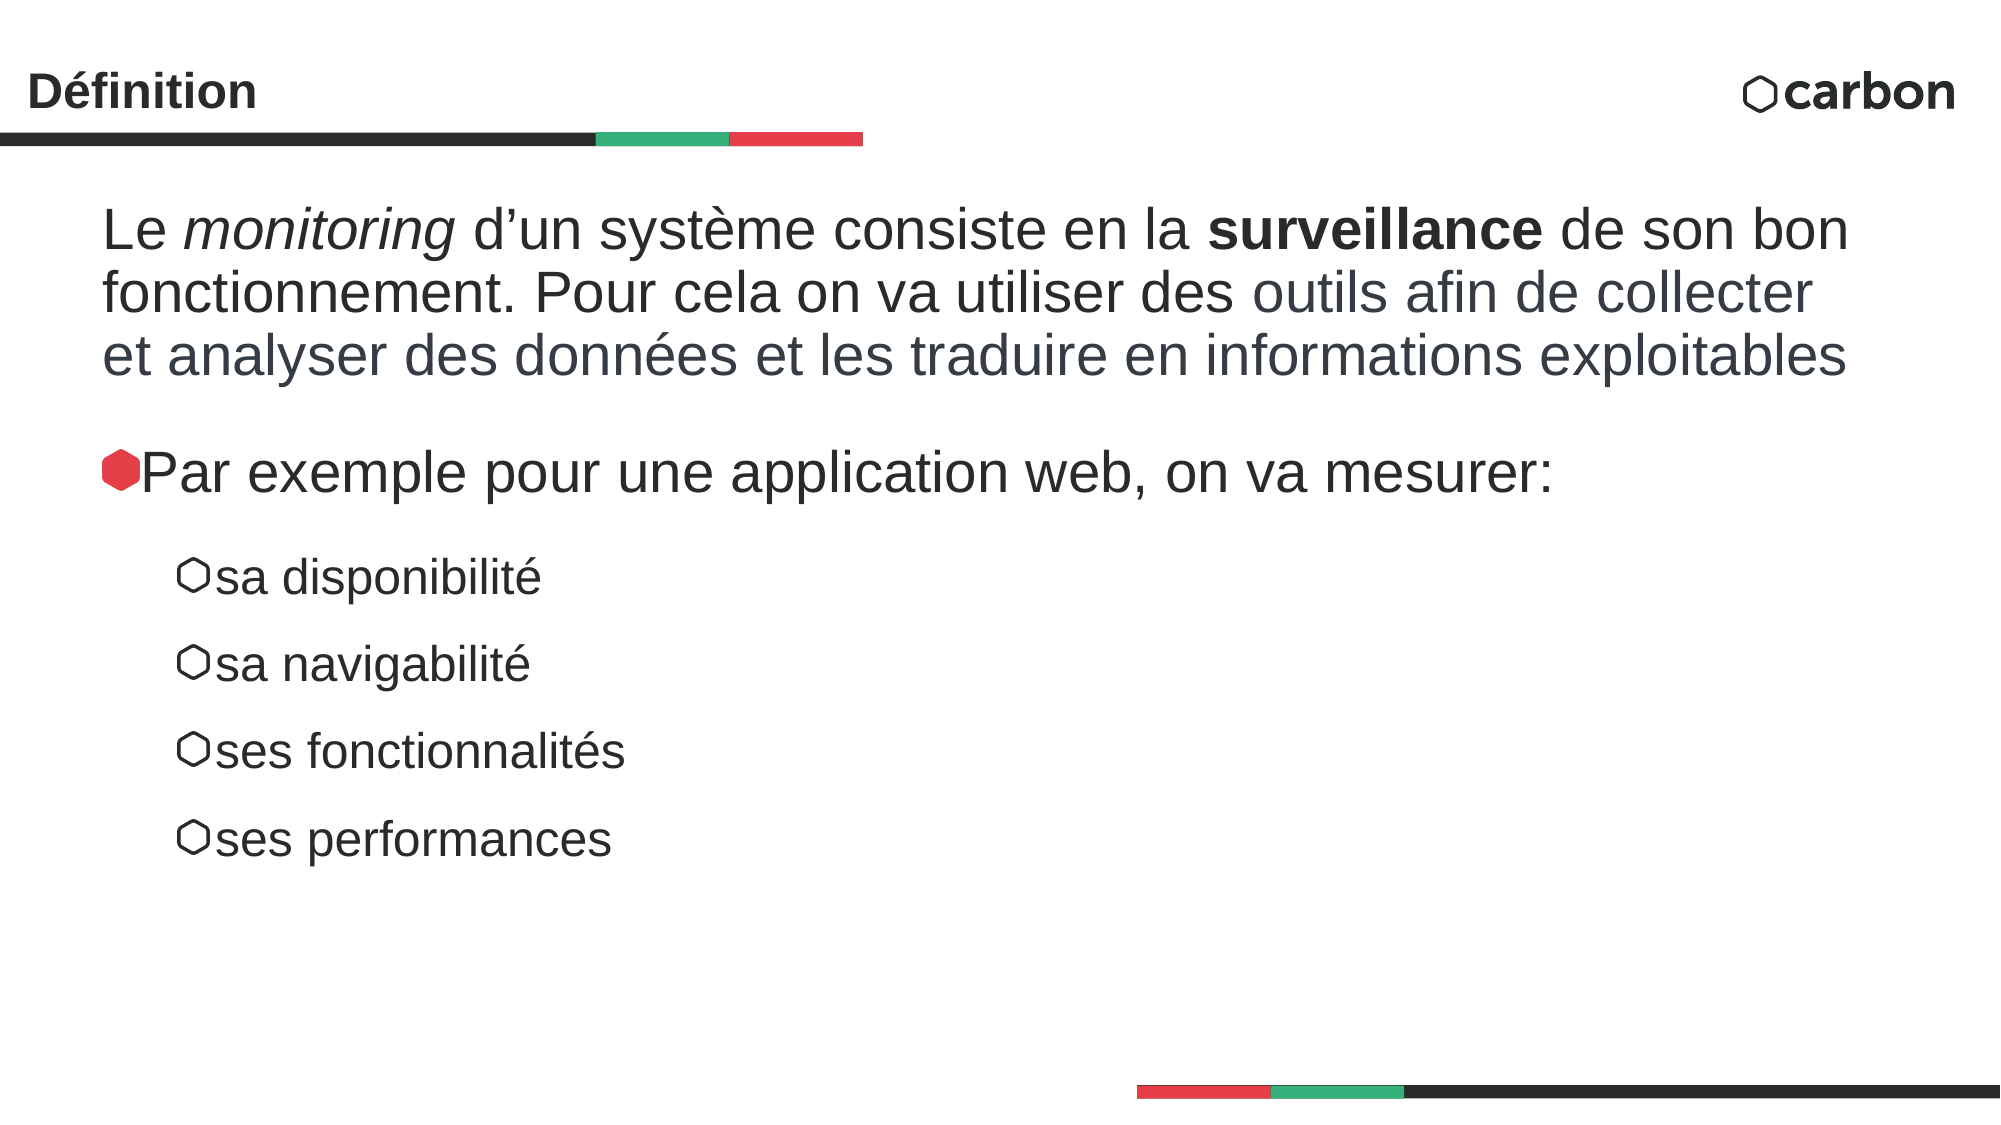

# Définition
Le monitoring d’un système consiste en la surveillance de son bon fonctionnement. Pour cela on va utiliser des outils afin de collecter et analyser des données et les traduire en informations exploitables
Par exemple pour une application web, on va mesurer:
sa disponibilité
sa navigabilité
ses fonctionnalités
ses performances